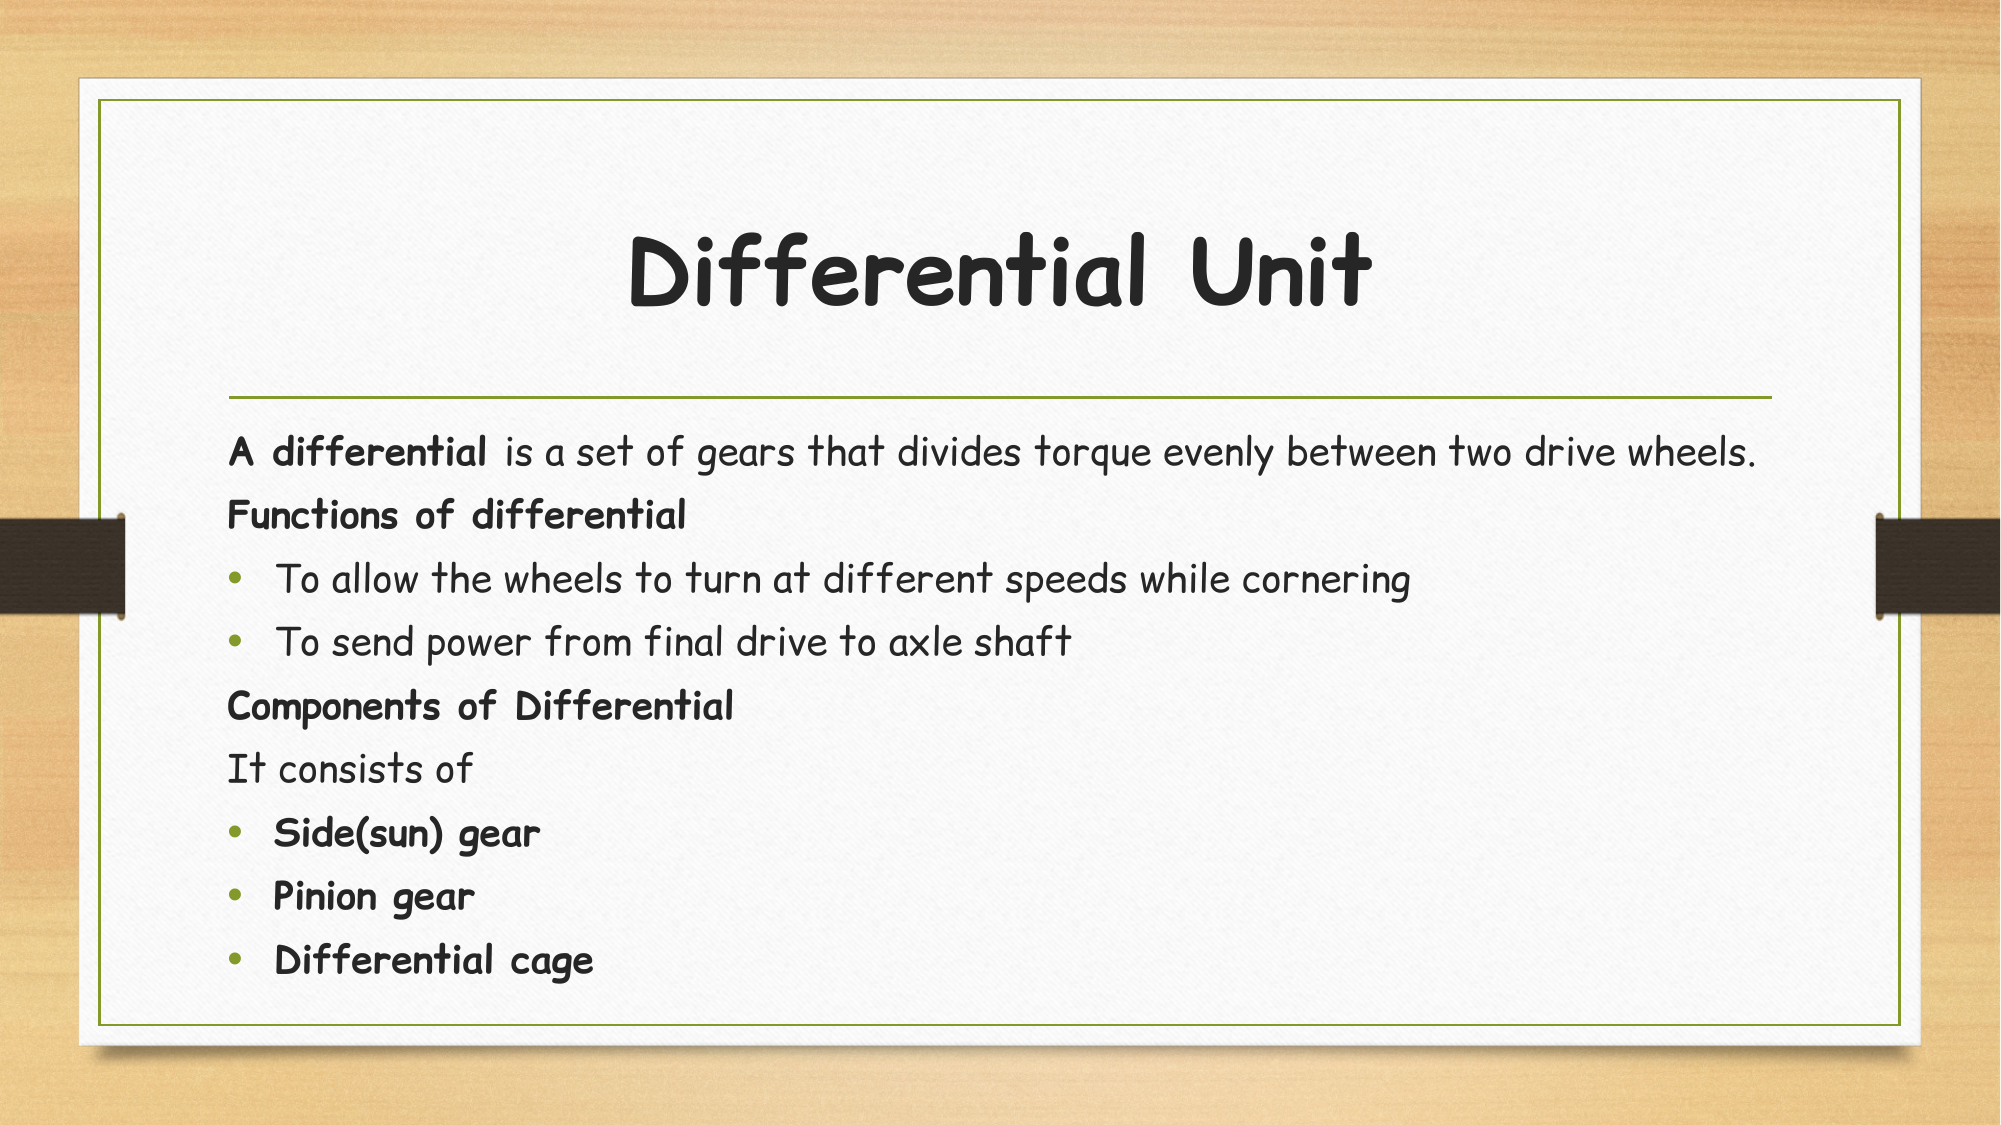

# Differential Unit
A differential is a set of gears that divides torque evenly between two drive wheels.
Functions of differential
To allow the wheels to turn at different speeds while cornering
To send power from final drive to axle shaft
Components of Differential
It consists of
Side(sun) gear
Pinion gear
Differential cage